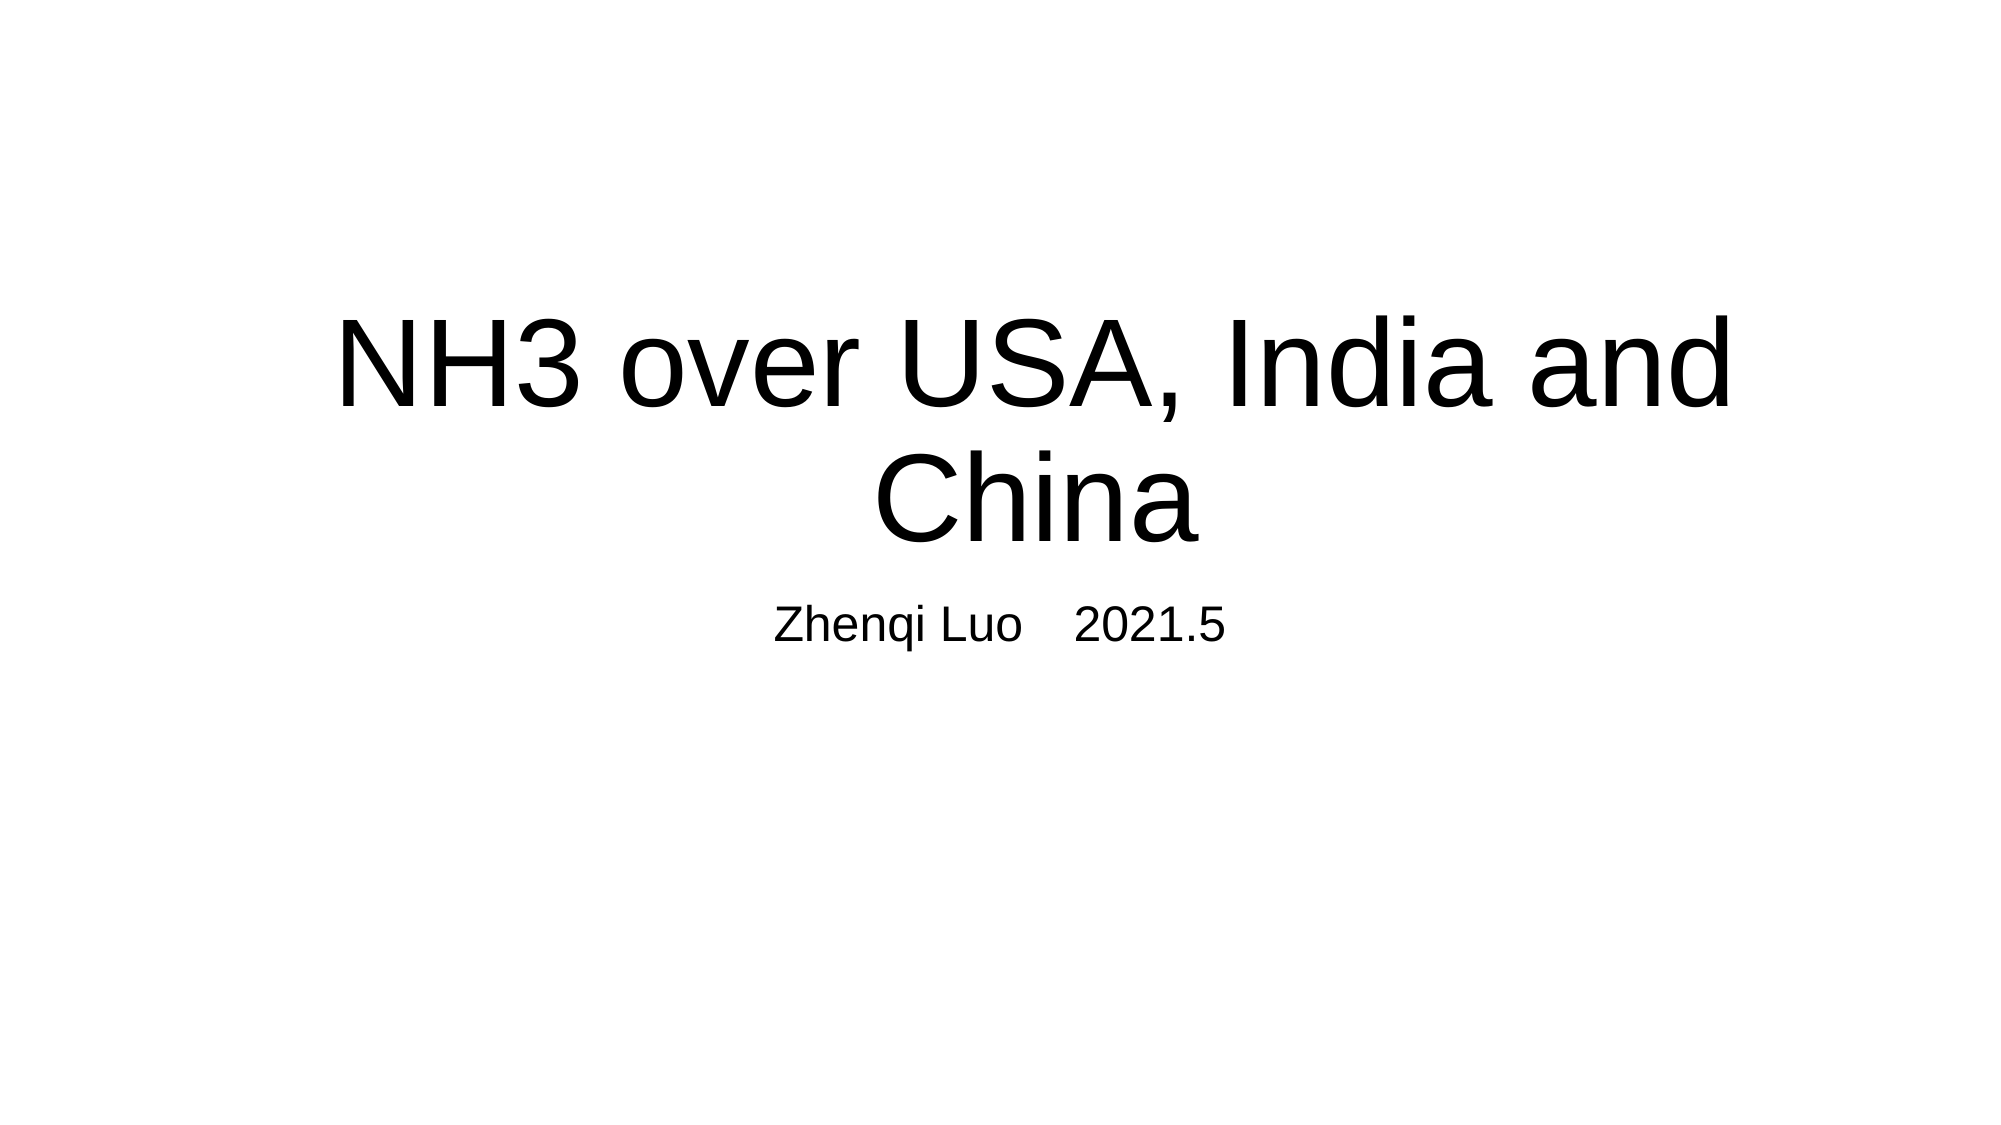

# NH3 over USA, India and China
Zhenqi Luo	2021.5